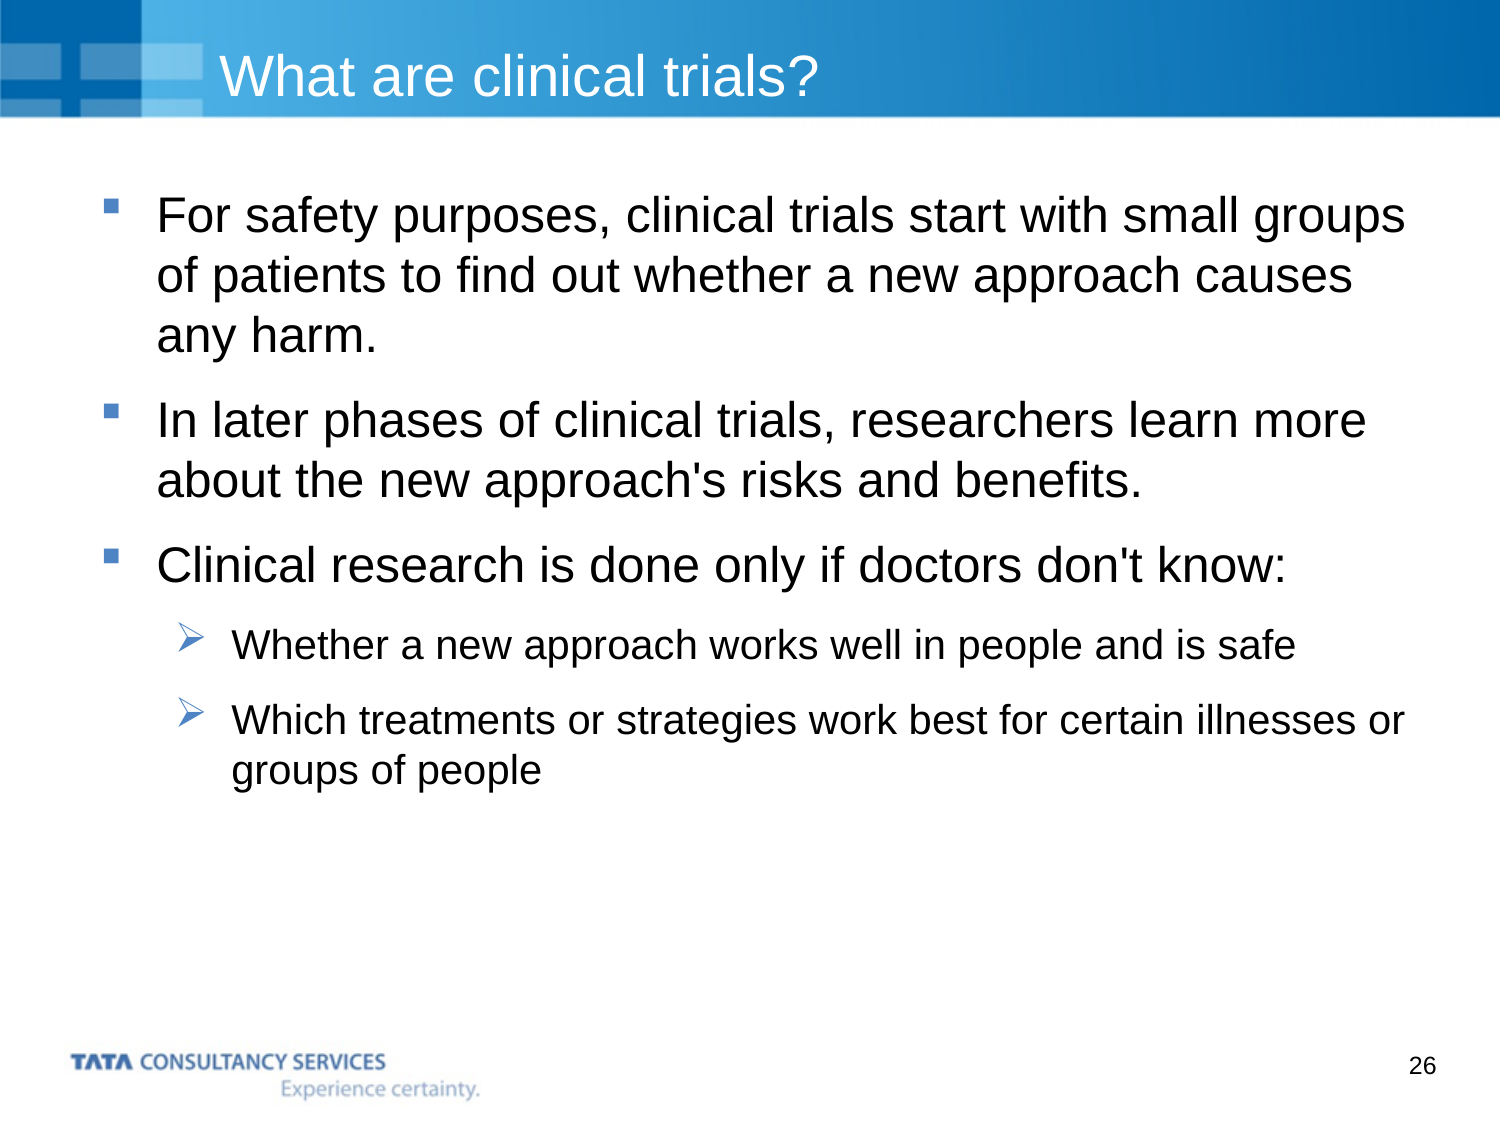

What are clinical trials?
For safety purposes, clinical trials start with small groups of patients to find out whether a new approach causes any harm.
In later phases of clinical trials, researchers learn more about the new approach's risks and benefits.
Clinical research is done only if doctors don't know:
Whether a new approach works well in people and is safe
Which treatments or strategies work best for certain illnesses or groups of people